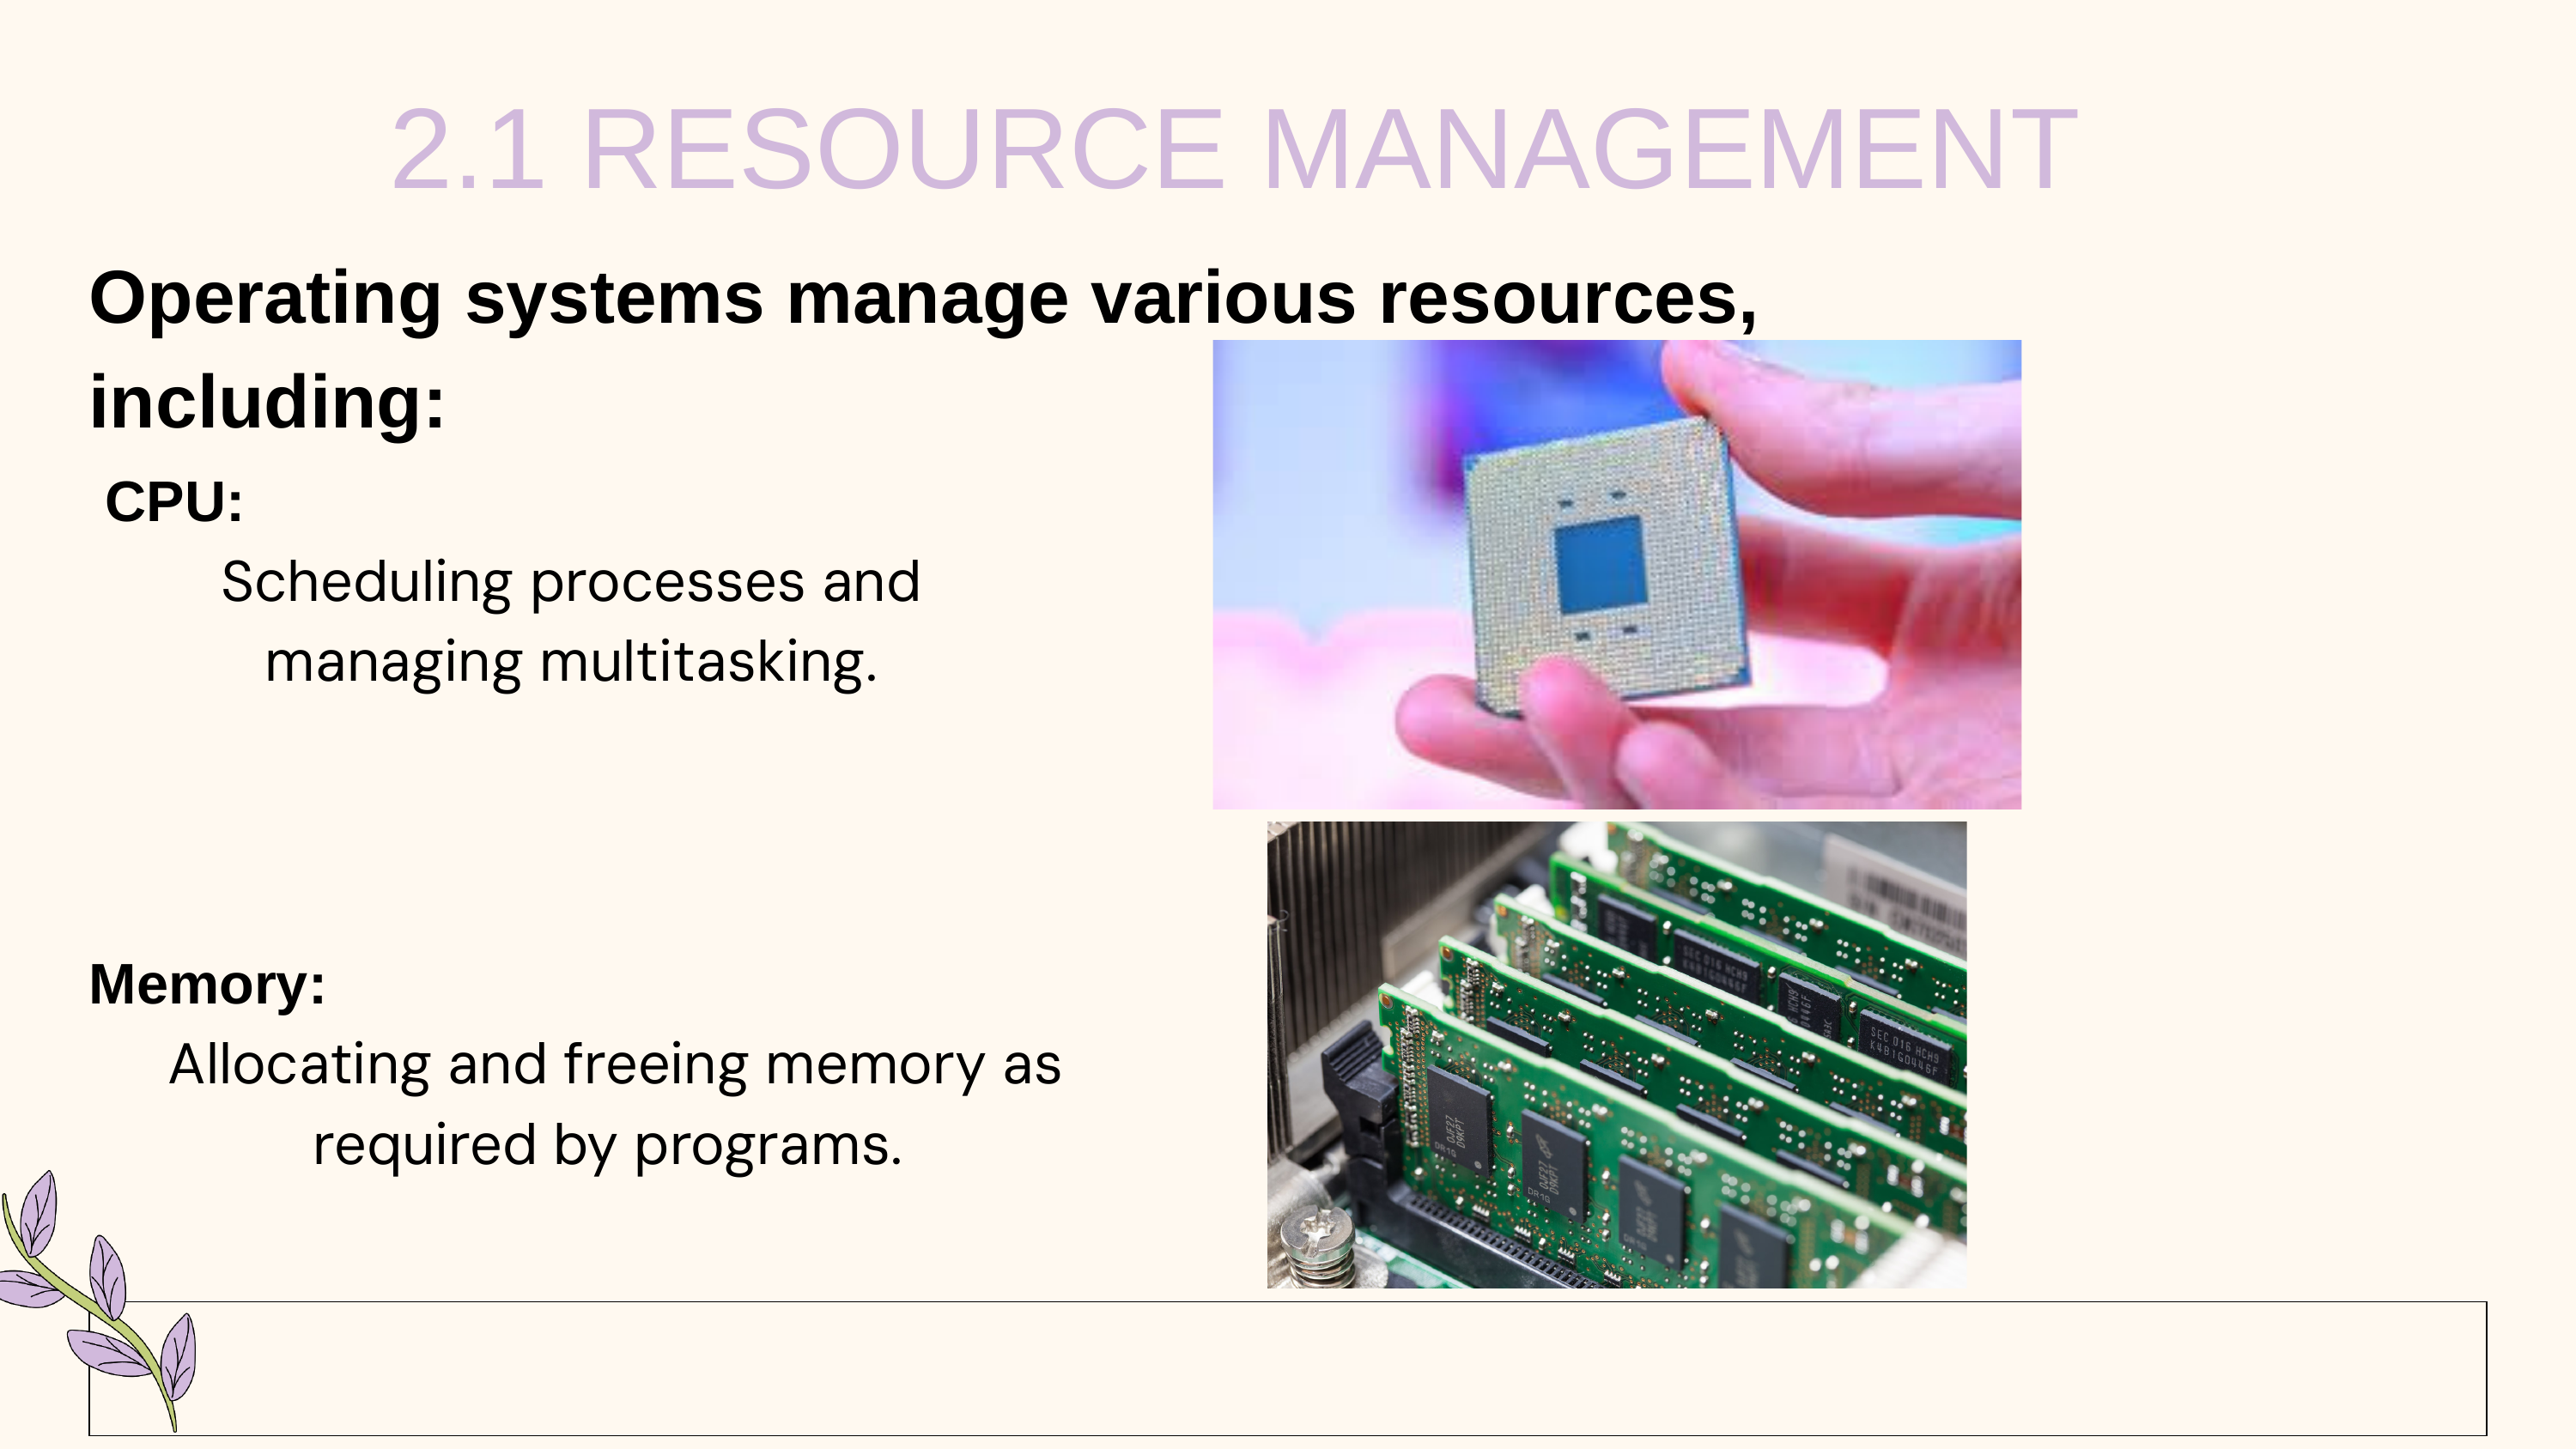

2.1 RESOURCE MANAGEMENT
Operating systems manage various resources, including:

CPU:
Scheduling processes and managing multitasking.

Memory:
 Allocating and freeing memory as required by programs.